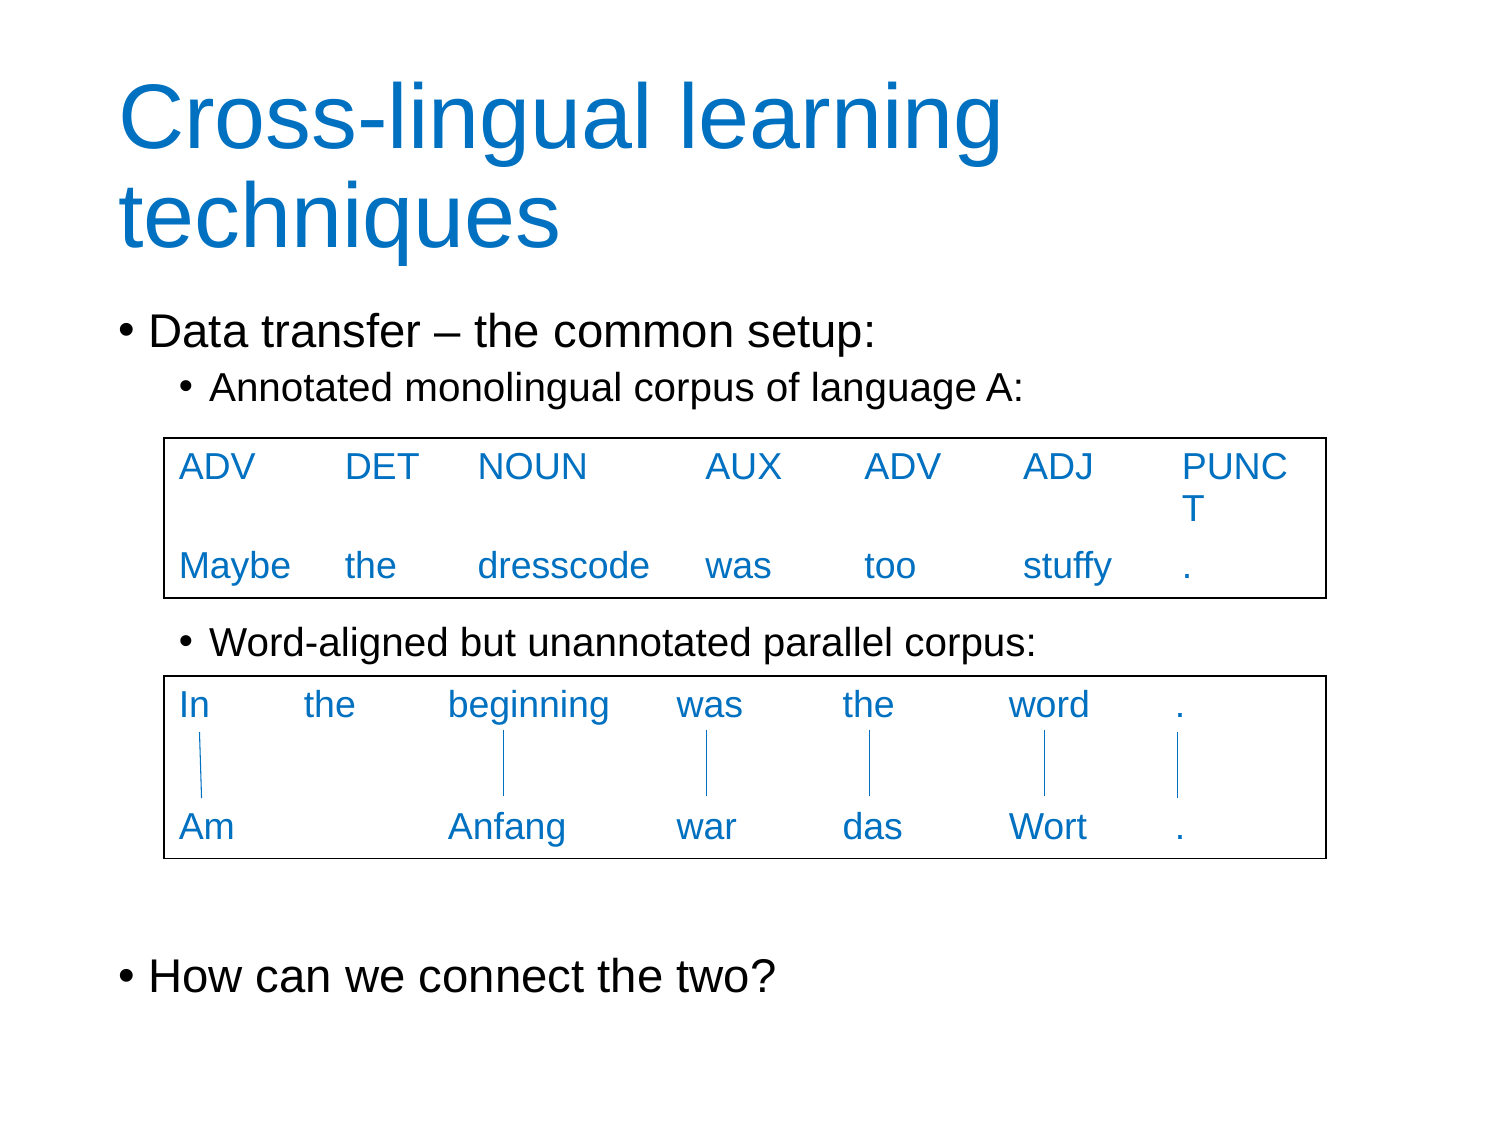

# Cross-lingual learning techniques
Data transfer – the common setup:
Annotated monolingual corpus of language A:

Word-aligned but unannotated parallel corpus:

How can we connect the two?
| ADV | DET | NOUN | AUX | ADV | ADJ | PUNCT |
| --- | --- | --- | --- | --- | --- | --- |
| Maybe | the | dresscode | was | too | stuffy | . |
| In | the | beginning | was | the | word | . |
| --- | --- | --- | --- | --- | --- | --- |
|  |  |  |  |  |  |  |
| Am |  | Anfang | war | das | Wort | . |